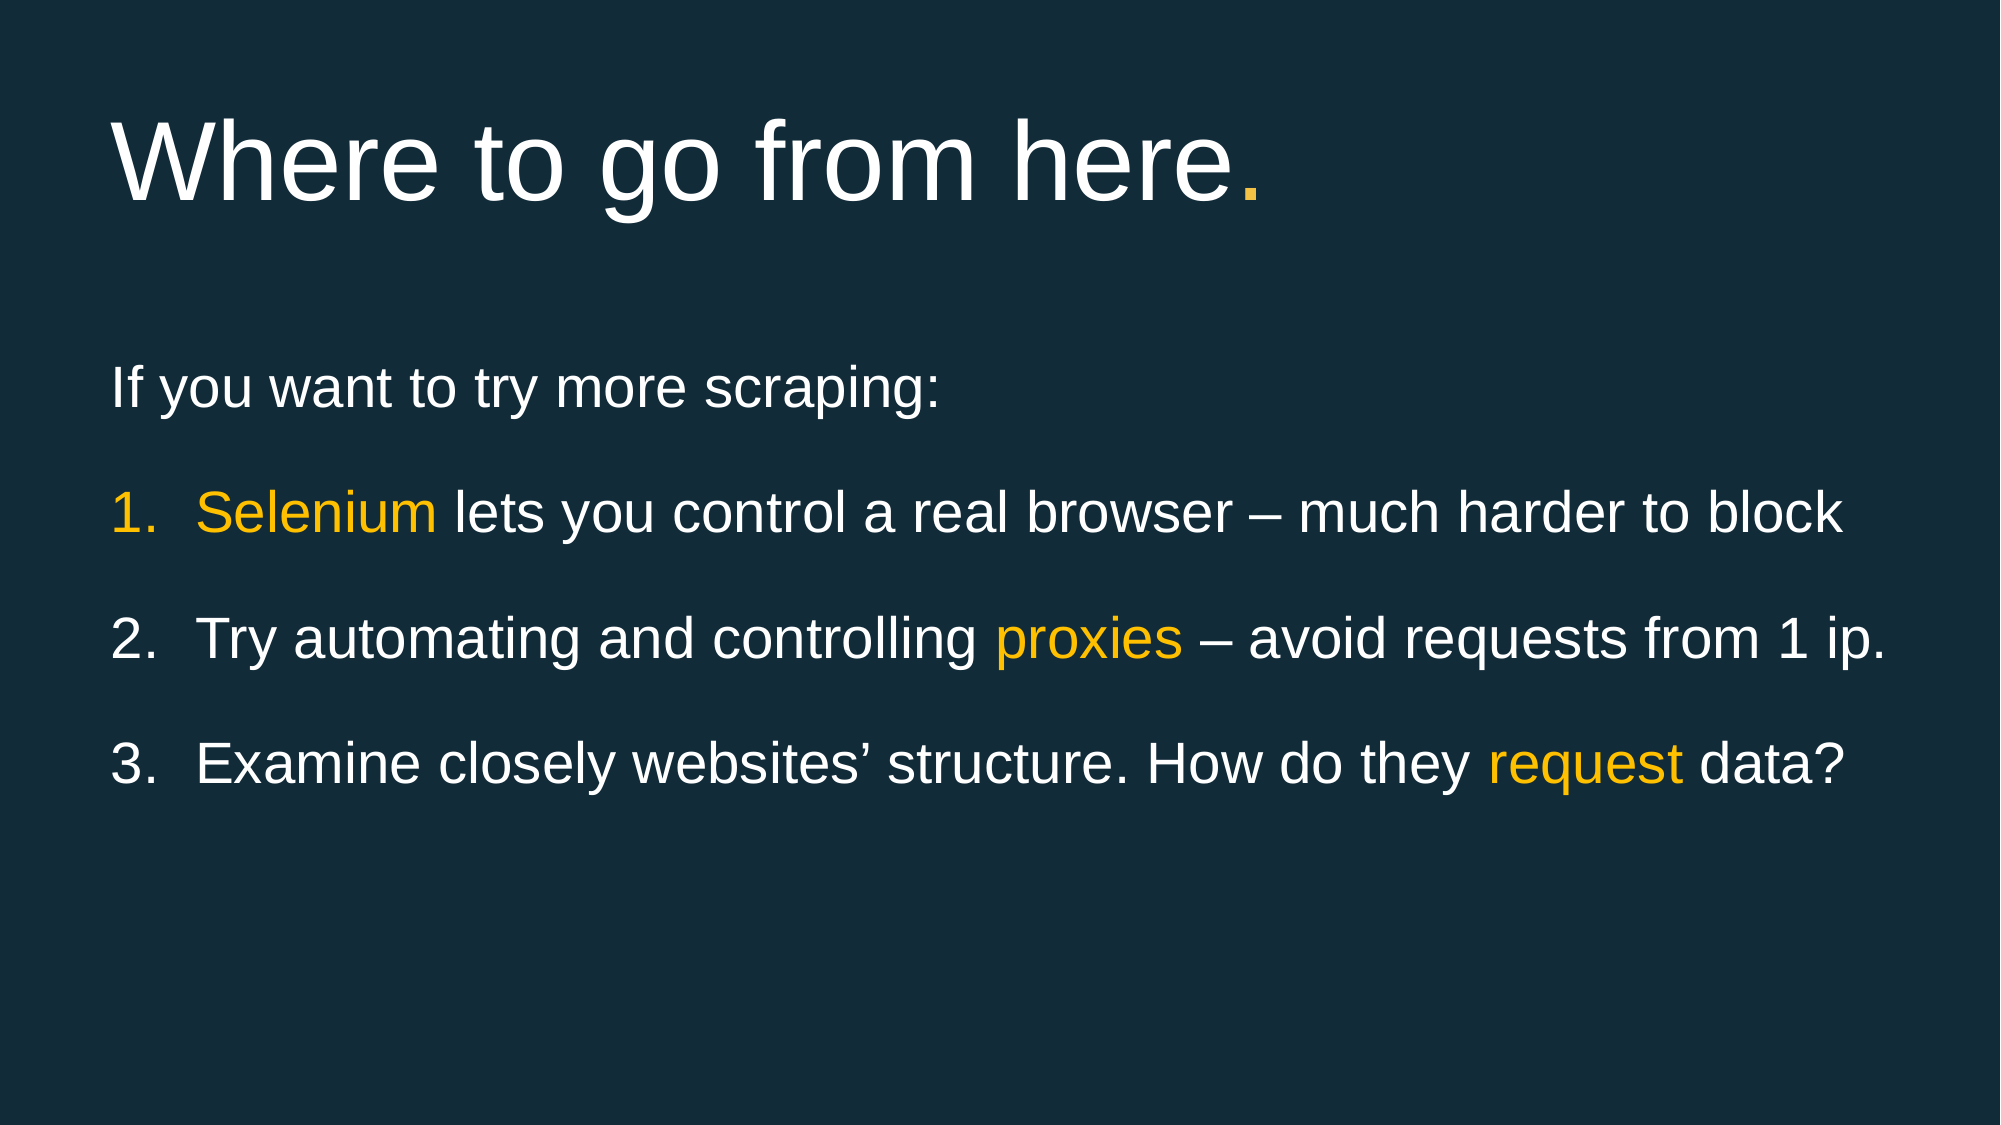

# Where to go from here.
If you want to try more scraping:
Selenium lets you control a real browser – much harder to block
Try automating and controlling proxies – avoid requests from 1 ip.
Examine closely websites’ structure. How do they request data?